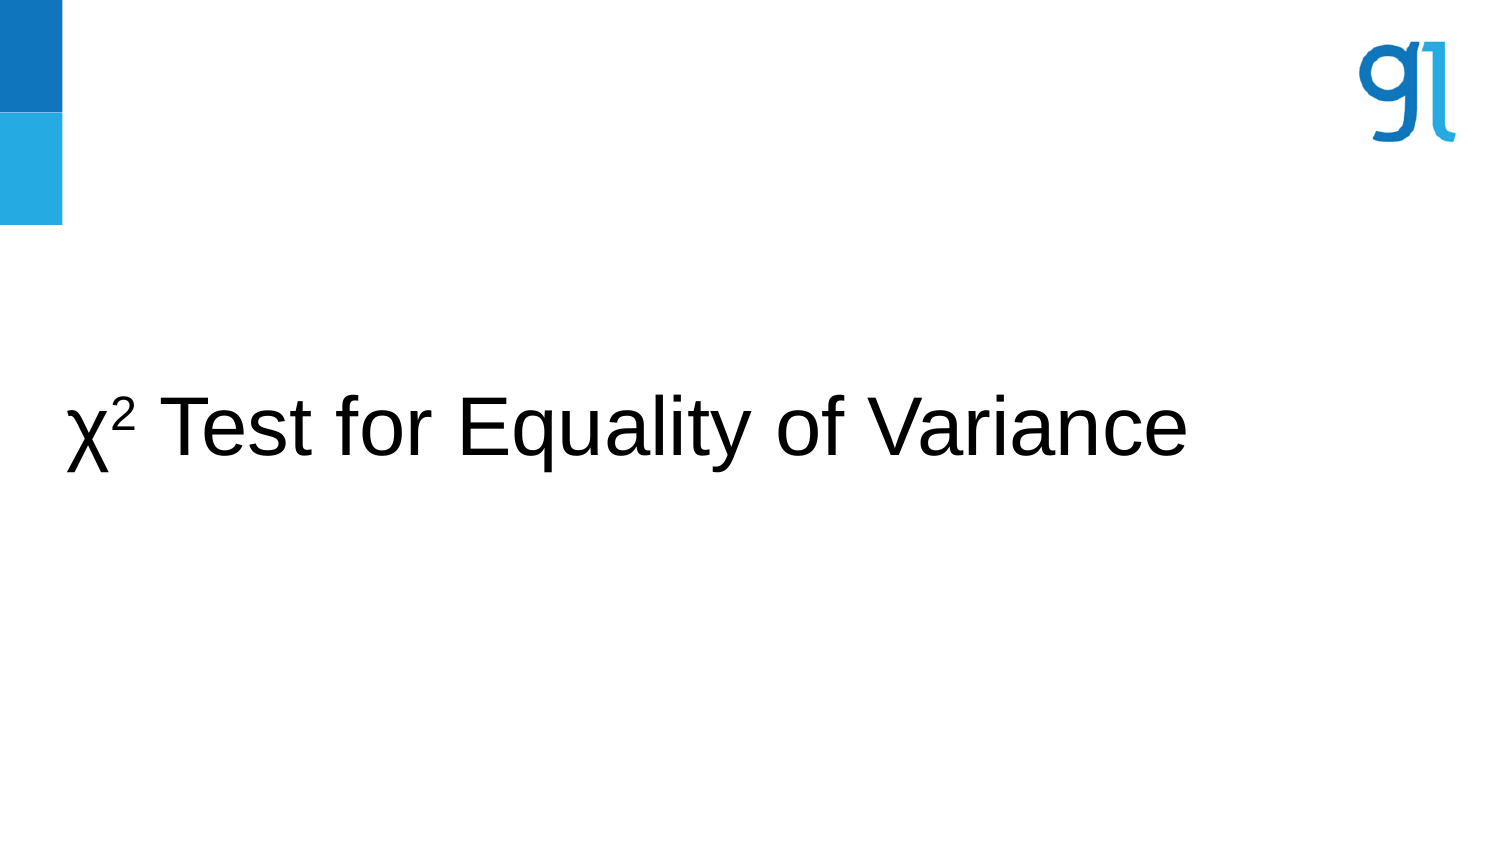

# χ2 Test for Equality of Variance